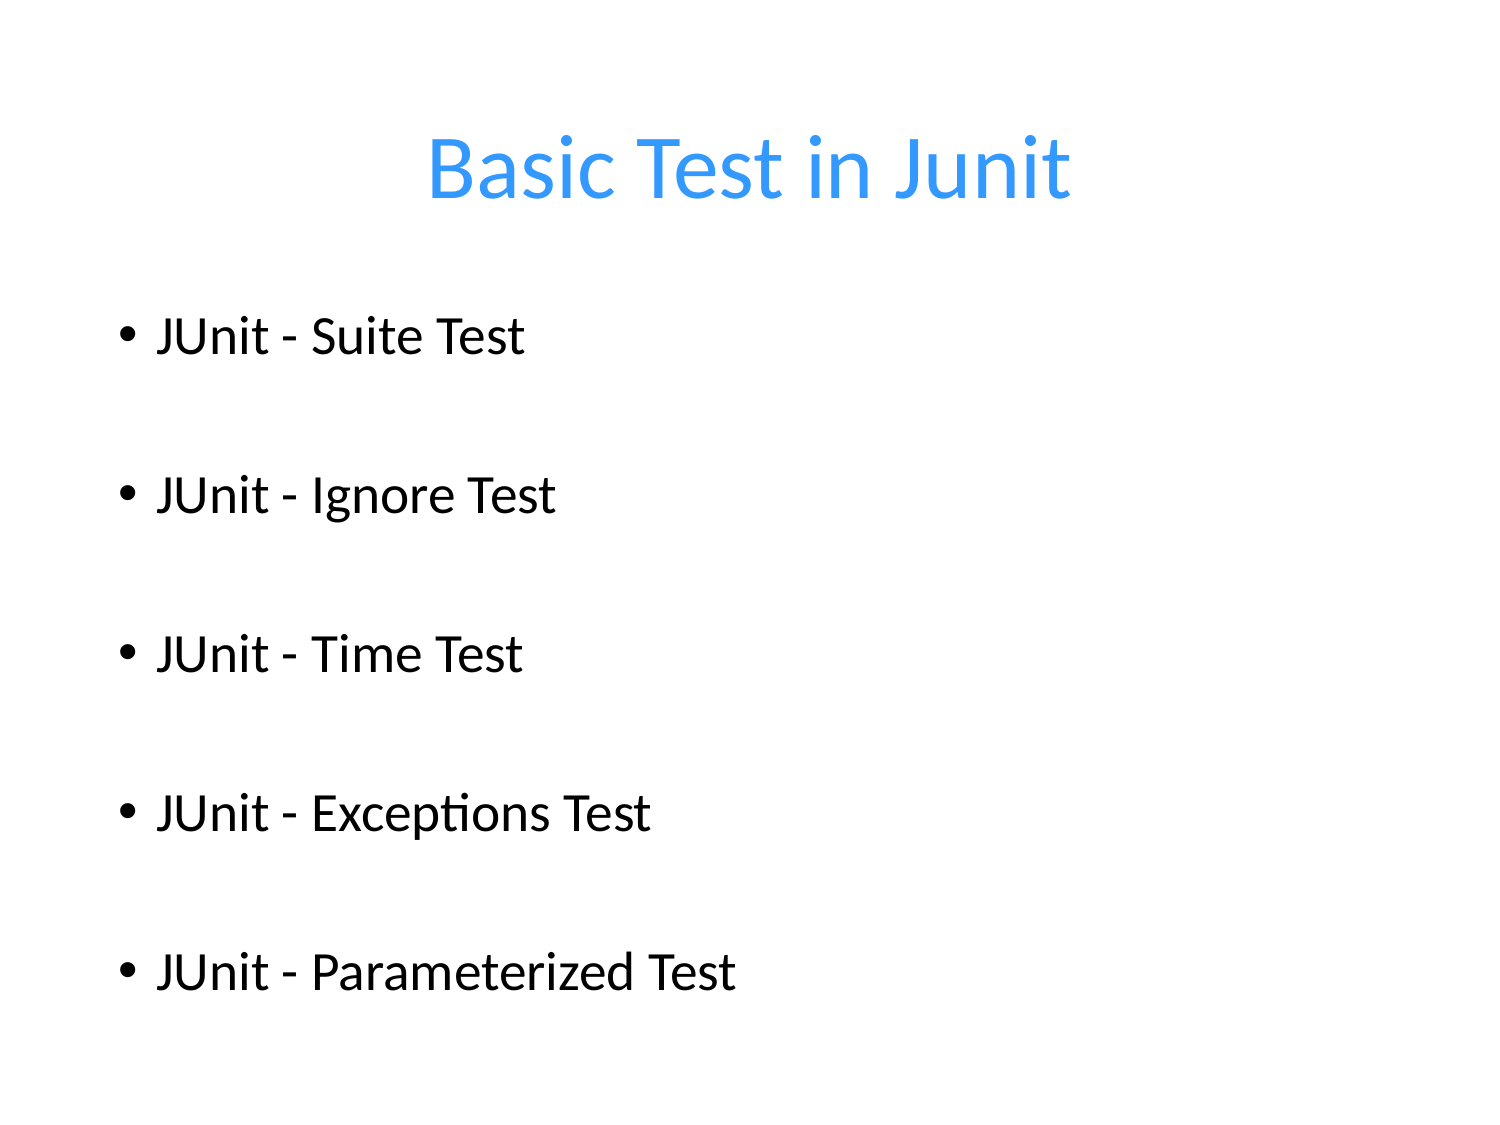

# Basic Test in Junit
JUnit - Suite Test

JUnit - Ignore Test

JUnit - Time Test

JUnit - Exceptions Test

JUnit - Parameterized Test